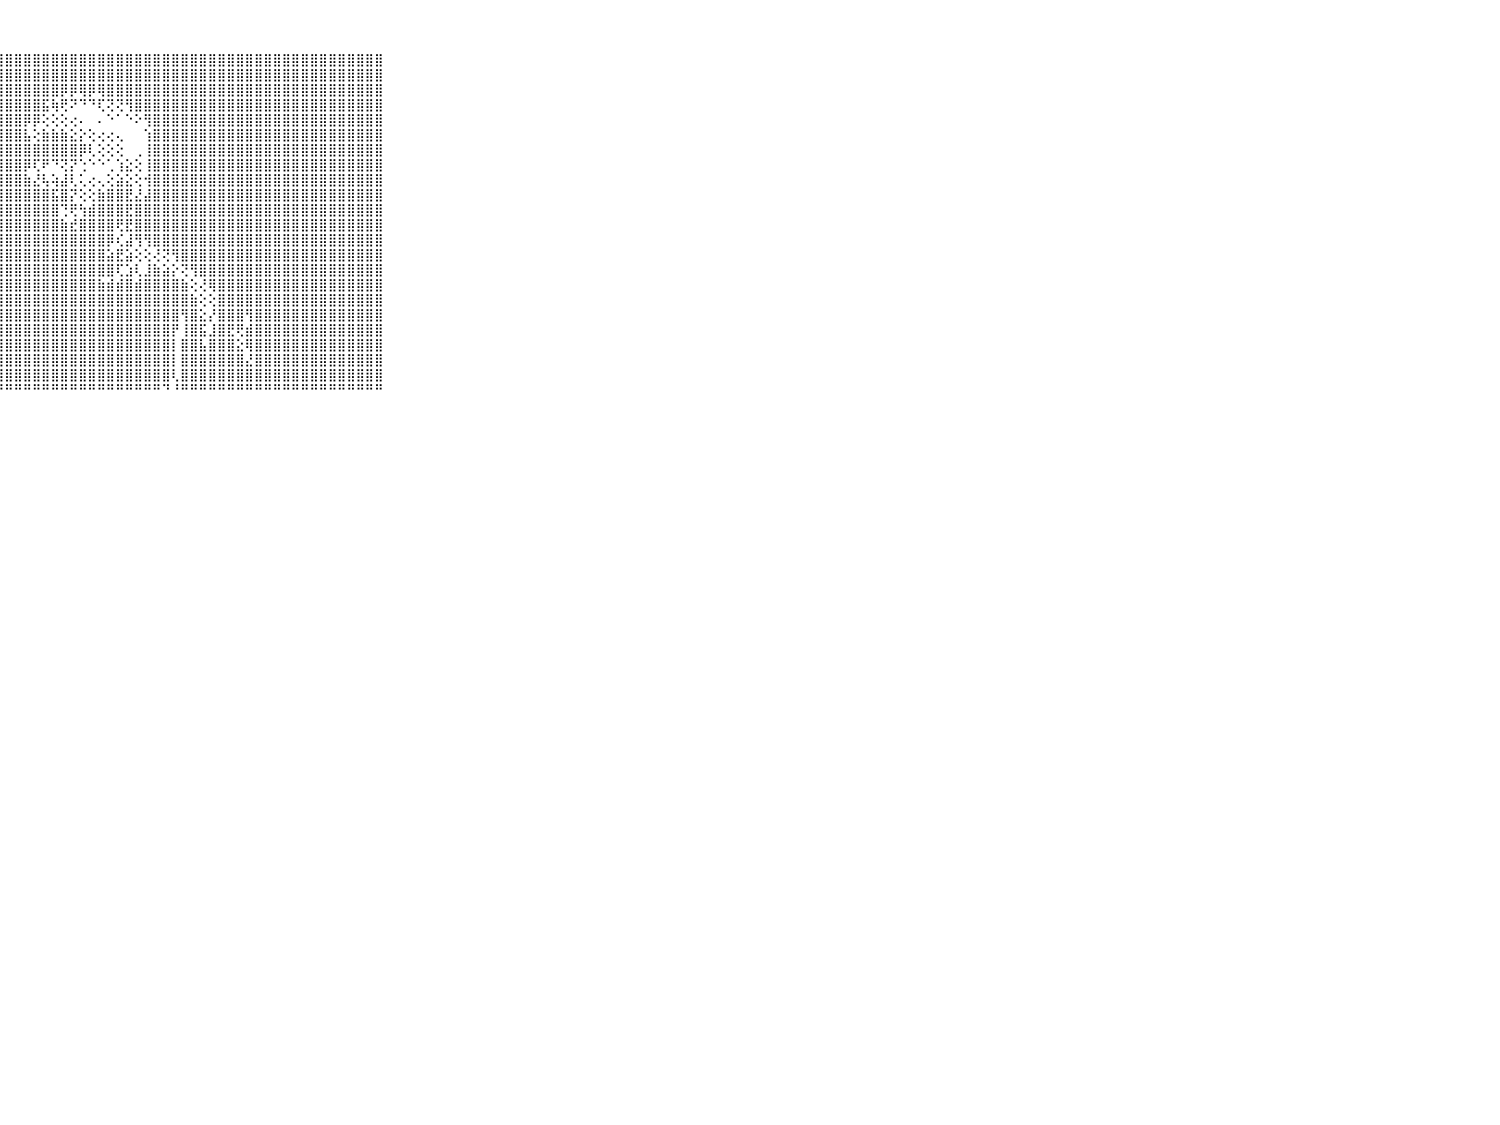

⠀⠀⠀⠀⠀⠀⠀⠀⠀⠀⠀⣿⣿⢹⢪⢞⡕⢝⣝⢪⢕⢁⢅⢇⢹⣿⣿⣿⣿⣿⣿⣿⣿⣿⣿⣿⣿⣿⣿⣿⣿⣿⣿⣿⣿⣿⣿⣿⣿⣿⣿⣿⣿⣿⣿⣿⣿⣿⣿⣿⣿⣿⣿⣿⣿⣿⣿⣿⣿⠀⠀⠀⠀⠀⠀⠀⠀⠀⠀⠀⠀
⠀⠀⠀⠀⠀⠀⠀⠀⠀⠀⠀⢹⢹⢇⢇⢝⣕⢱⢜⡷⢕⠌⢕⢕⢻⣿⣿⣿⣿⣿⣿⣿⣿⣿⣿⣿⣿⣿⣿⣿⣿⣿⣿⣿⣿⣿⣿⣿⣿⣿⣿⣿⣿⣿⣿⣿⣿⣿⣿⣿⣿⣿⣿⣿⣿⣿⣿⣿⣿⠀⠀⠀⠀⠀⠀⠀⠀⠀⠀⠀⠀
⠀⠀⠀⠀⠀⠀⠀⠀⠀⠀⠀⢕⢱⢸⢱⣇⢞⣱⢹⢗⡜⠕⢕⢇⢻⣿⣿⣿⣿⣿⣿⣿⣿⣿⡿⡿⢿⡿⢿⣿⣿⣿⣿⣿⣿⣿⣿⣿⣿⣿⣿⣿⣿⣿⣿⣿⣿⣿⣿⣿⣿⣿⣿⣿⣿⣿⣿⣿⣿⠀⠀⠀⠀⠀⠀⠀⠀⠀⠀⠀⠀
⠀⠀⠀⠀⠀⠀⠀⠀⠀⠀⠀⢕⢕⢗⡇⢹⢹⡧⢕⢸⢕⢀⢕⢕⢸⣿⣿⣿⣿⣿⣿⣿⣯⢷⢟⠝⠙⠙⢏⢝⢝⢻⣿⣿⣿⣿⣿⣿⣿⣿⣿⣿⣿⣿⣿⣿⣿⣿⣿⣿⣿⣿⣿⣿⣿⣿⣿⣿⣿⠀⠀⠀⠀⠀⠀⠀⠀⠀⠀⠀⠀
⠀⠀⠀⠀⠀⠀⠀⠀⠀⠀⠀⢕⢜⢸⣯⣇⢕⢕⣷⢧⡇⠔⢔⢕⢸⣿⣿⣿⣿⣿⡿⡿⢕⢕⢕⢔⠄⠀⠄⠑⠁⠑⠕⢻⣿⣿⣿⣿⣿⣿⣿⣿⣿⣿⣿⣿⣿⣿⣿⣿⣿⣿⣿⣿⣿⣿⣿⣿⣿⠀⠀⠀⠀⠀⠀⠀⠀⠀⠀⠀⠀
⠀⠀⠀⠀⠀⠀⠀⠀⠀⠀⠀⢕⢱⢎⣿⣳⢕⢕⢹⣻⢇⢀⢕⢕⢸⣿⣿⣿⣿⣿⣧⢕⣷⣷⣷⣕⡕⢕⢔⢔⢄⠀⠀⢱⣿⣿⣿⣿⣿⣿⣿⣿⣿⣿⣿⣿⣿⣿⣿⣿⣿⣿⣿⣿⣿⣿⣿⣿⣿⠀⠀⠀⠀⠀⠀⠀⠀⠀⠀⠀⠀
⠀⠀⠀⠀⠀⠀⠀⠀⠀⠀⠀⢕⢕⢱⢽⡯⢯⣼⡞⣇⢕⠑⢕⢕⢸⣿⣿⣿⣿⣿⣿⣿⣿⣿⣿⣿⡿⢇⢕⢕⢕⠀⢀⢸⣿⣿⣿⣿⣿⣿⣿⣿⣿⣿⣿⣿⣿⣿⣿⣿⣿⣿⣿⣿⣿⣿⣿⣿⣿⠀⠀⠀⠀⠀⠀⠀⠀⠀⠀⠀⠀
⠀⠀⠀⠀⠀⠀⠀⠀⠀⠀⠀⢕⡕⢕⢸⢿⡎⣻⣿⣽⡕⢄⢕⢕⢸⣿⣿⣿⣿⣿⡿⢏⠟⠙⢝⡝⢑⠑⠑⢁⢱⣕⢕⢸⣿⣿⣿⣿⣿⣿⣿⣿⣿⣿⣿⣿⣿⣿⣿⣿⣿⣿⣿⣿⣿⣿⣿⣿⣿⠀⠀⠀⠀⠀⠀⠀⠀⠀⠀⠀⠀
⠀⠀⠀⠀⠀⠀⠀⠀⠀⠀⠀⢕⢜⢇⢕⢕⢽⣝⢽⣇⢕⠘⢕⢕⢸⣿⣿⣿⣿⣿⣷⣜⢧⢵⣼⢇⢅⢔⢄⢕⣵⣕⢕⢺⣿⣿⣿⣿⣿⣿⣿⣿⣿⣿⣿⣿⣿⣿⣿⣿⣿⣿⣿⣿⣿⣿⣿⣿⣿⠀⠀⠀⠀⠀⠀⠀⠀⠀⠀⠀⠀
⠀⠀⠀⠀⠀⠀⠀⠀⠀⠀⠀⢕⢕⢕⢕⢜⣼⣏⢱⢪⢕⢄⢜⢕⢸⣿⣿⣿⣿⣿⣿⣿⣿⣯⣿⡝⢕⢕⣷⣿⣿⣟⣜⣼⣿⣿⣿⣿⣿⣿⣿⣿⣿⣿⣿⣿⣿⣿⣿⣿⣿⣿⣿⣿⣿⣿⣿⣿⣿⠀⠀⠀⠀⠀⠀⠀⠀⠀⠀⠀⠀
⠀⠀⠀⠀⠀⠀⠀⠀⠀⠀⠀⢕⢕⢕⢕⢕⢸⣿⣕⢸⢕⠜⢕⢕⢸⣿⣿⣿⣿⣿⣿⣿⣿⣿⢙⢟⢳⣾⣿⣿⣿⣟⣿⣿⣿⣿⣿⣿⣿⣿⣿⣿⣿⣿⣿⣿⣿⣿⣿⣿⣿⣿⣿⣿⣿⣿⣿⣿⣿⠀⠀⠀⠀⠀⠀⠀⠀⠀⠀⠀⠀
⠀⠀⠀⠀⠀⠀⠀⠀⠀⠀⠀⢕⢕⢕⢕⢜⢣⣇⢝⢵⡇⢔⢜⢕⢸⣿⣿⣿⣿⣿⣿⣿⣿⣿⣷⣞⣿⣿⣿⣿⢟⣟⣿⣿⣿⣿⣿⣿⣿⣿⣿⣿⣿⣿⣿⣿⣿⣿⣿⣿⣿⣿⣿⣿⣿⣿⣿⣿⣿⠀⠀⠀⠀⠀⠀⠀⠀⠀⠀⠀⠀
⠀⠀⠀⠀⠀⠀⠀⠀⠀⠀⠀⢕⢕⢕⢕⢕⢜⢕⢕⣾⢵⢘⢕⢜⢸⣿⣿⣿⣿⣿⣿⣿⣿⣿⣿⣿⣿⣿⣿⡿⢎⣼⢻⢻⣿⣿⣿⣿⣿⣿⣿⣿⣿⣿⣿⣿⣿⣿⣿⣿⣿⣿⣿⣿⣿⣿⣿⣿⣿⠀⠀⠀⠀⠀⠀⠀⠀⠀⠀⠀⠀
⠀⠀⠀⠀⠀⠀⠀⠀⠀⠀⠀⢕⢕⢕⢕⢕⢕⢕⢜⢇⡇⢔⢜⢕⢸⣿⣿⣿⣿⣿⣿⣿⣿⣿⣿⣿⣿⣿⣿⣵⣟⣵⢕⢕⢜⢝⢻⣿⣿⣿⣿⣿⣿⣿⣿⣿⣿⣿⣿⣿⣿⣿⣿⣿⣿⣿⣿⣿⣿⠀⠀⠀⠀⠀⠀⠀⠀⠀⠀⠀⠀
⠀⠀⠀⠀⠀⠀⠀⠀⠀⠀⠀⢕⢕⢕⢕⢱⢸⣕⢷⢪⢱⠕⢕⢕⢸⣿⣿⣿⣿⣿⣿⣿⣿⣿⣿⣿⣿⣿⣿⣿⢏⣱⢇⣸⣷⣵⡕⢝⢻⣿⣿⣿⣿⣿⣿⣿⣿⣿⣿⣿⣿⣿⣿⣿⣿⣿⣿⣿⣿⠀⠀⠀⠀⠀⠀⠀⠀⠀⠀⠀⠀
⠀⠀⠀⠀⠀⠀⠀⠀⠀⠀⠀⢕⢕⢕⡕⡕⢕⢱⢸⡱⢕⢕⢜⢕⢼⣿⣿⣿⣿⣿⣿⣿⣿⣿⣿⣿⣿⣿⣷⣾⣾⣿⣾⣿⣿⣿⣿⣷⢕⢜⢿⣿⣿⣿⣿⣿⣿⣿⣿⣿⣿⣿⣿⣿⣿⣿⣿⣿⣿⠀⠀⠀⠀⠀⠀⠀⠀⠀⠀⠀⠀
⠀⠀⠀⠀⠀⠀⠀⠀⠀⠀⠀⢕⢕⢕⢇⢜⢸⢜⢫⢻⢕⢕⢕⢕⢺⣽⣿⣿⣿⣿⣿⣿⣿⣿⣿⣿⣿⣿⣿⣿⣿⣿⣿⣿⣿⣿⣿⣿⣷⢕⢕⣿⣿⣿⣿⣿⣿⣿⣿⣿⣿⣿⣿⣿⣿⣿⣿⣿⣿⠀⠀⠀⠀⠀⠀⠀⠀⠀⠀⠀⠀
⠀⠀⠀⠀⠀⠀⠀⠀⠀⠀⠀⢕⢕⢕⡕⢱⢕⢜⡕⡷⢕⢔⢕⢕⣼⣿⣿⣿⣿⣿⣿⣿⣿⣿⣿⣿⣿⣿⣿⣿⣿⣿⣿⣿⣿⣿⣿⢻⣿⣕⡜⣿⣿⣿⢻⣿⣿⣿⣿⣿⣿⣿⣿⣿⣿⣿⣿⣿⣿⠀⠀⠀⠀⠀⠀⠀⠀⠀⠀⠀⠀
⠀⠀⠀⠀⠀⠀⠀⠀⠀⠀⠀⢕⢕⢕⢕⢜⡼⢏⢝⡹⢕⠕⢕⢕⢫⣿⣟⣿⣿⣿⣿⣿⣿⣿⣿⣿⣿⣿⣿⣿⣿⣿⣿⣿⣿⣿⡟⢸⣿⣯⣸⣿⣟⢟⣾⣿⣿⣿⣿⣿⣿⣿⣿⣿⣿⣿⣿⣿⣿⠀⠀⠀⠀⠀⠀⠀⠀⠀⠀⠀⠀
⠀⠀⠀⠀⠀⠀⠀⠀⠀⠀⠀⢕⢕⢕⢕⢕⢣⡝⣇⢿⠕⢔⢕⢕⢼⣿⣿⣿⣿⣿⣿⣿⣿⣿⣿⣿⣿⣿⣿⣿⣿⣿⣿⣿⣿⣿⡇⣿⣿⣧⣿⣿⣿⣕⢿⣿⣿⣿⣿⣿⣿⣿⣿⣿⣿⣿⣿⣿⣿⠀⠀⠀⠀⠀⠀⠀⠀⠀⠀⠀⠀
⠀⠀⠀⠀⠀⠀⠀⠀⠀⠀⠀⢸⡕⢕⢕⢜⢕⢕⢝⣼⢕⠜⢕⢕⣳⢿⣿⣿⣿⣿⣿⣿⣿⣿⣿⣿⣿⣿⣿⣿⣿⣿⣿⣿⣿⣿⡇⣿⣿⣿⣿⣿⣿⣿⣜⣿⣿⣿⣿⣿⣿⣿⣿⣿⣿⣿⣿⣿⣿⠀⠀⠀⠀⠀⠀⠀⠀⠀⠀⠀⠀
⠀⠀⠀⠀⠀⠀⠀⠀⠀⠀⠀⣼⡇⢕⢕⢕⢱⢜⣜⢿⢑⢔⢕⢕⢪⣿⣹⣿⣿⣿⣿⣿⣿⣿⣿⣿⣿⣿⣿⣿⣿⣿⣿⣿⣿⣿⢇⣿⣿⣿⣿⣿⣿⣿⣿⣿⣿⣿⣿⣿⣿⣿⣿⣿⣿⣿⣿⣿⣿⠀⠀⠀⠀⠀⠀⠀⠀⠀⠀⠀⠀
⠀⠀⠀⠀⠀⠀⠀⠀⠀⠀⠀⠘⠑⠑⠑⠑⠑⠑⠘⠘⠑⠘⠑⠑⠛⠛⠛⠛⠛⠛⠛⠛⠛⠛⠛⠛⠛⠛⠛⠛⠛⠛⠛⠛⠛⠙⠘⠛⠛⠛⠛⠛⠛⠛⠛⠛⠛⠛⠛⠛⠛⠛⠛⠛⠛⠛⠛⠛⠛⠀⠀⠀⠀⠀⠀⠀⠀⠀⠀⠀⠀